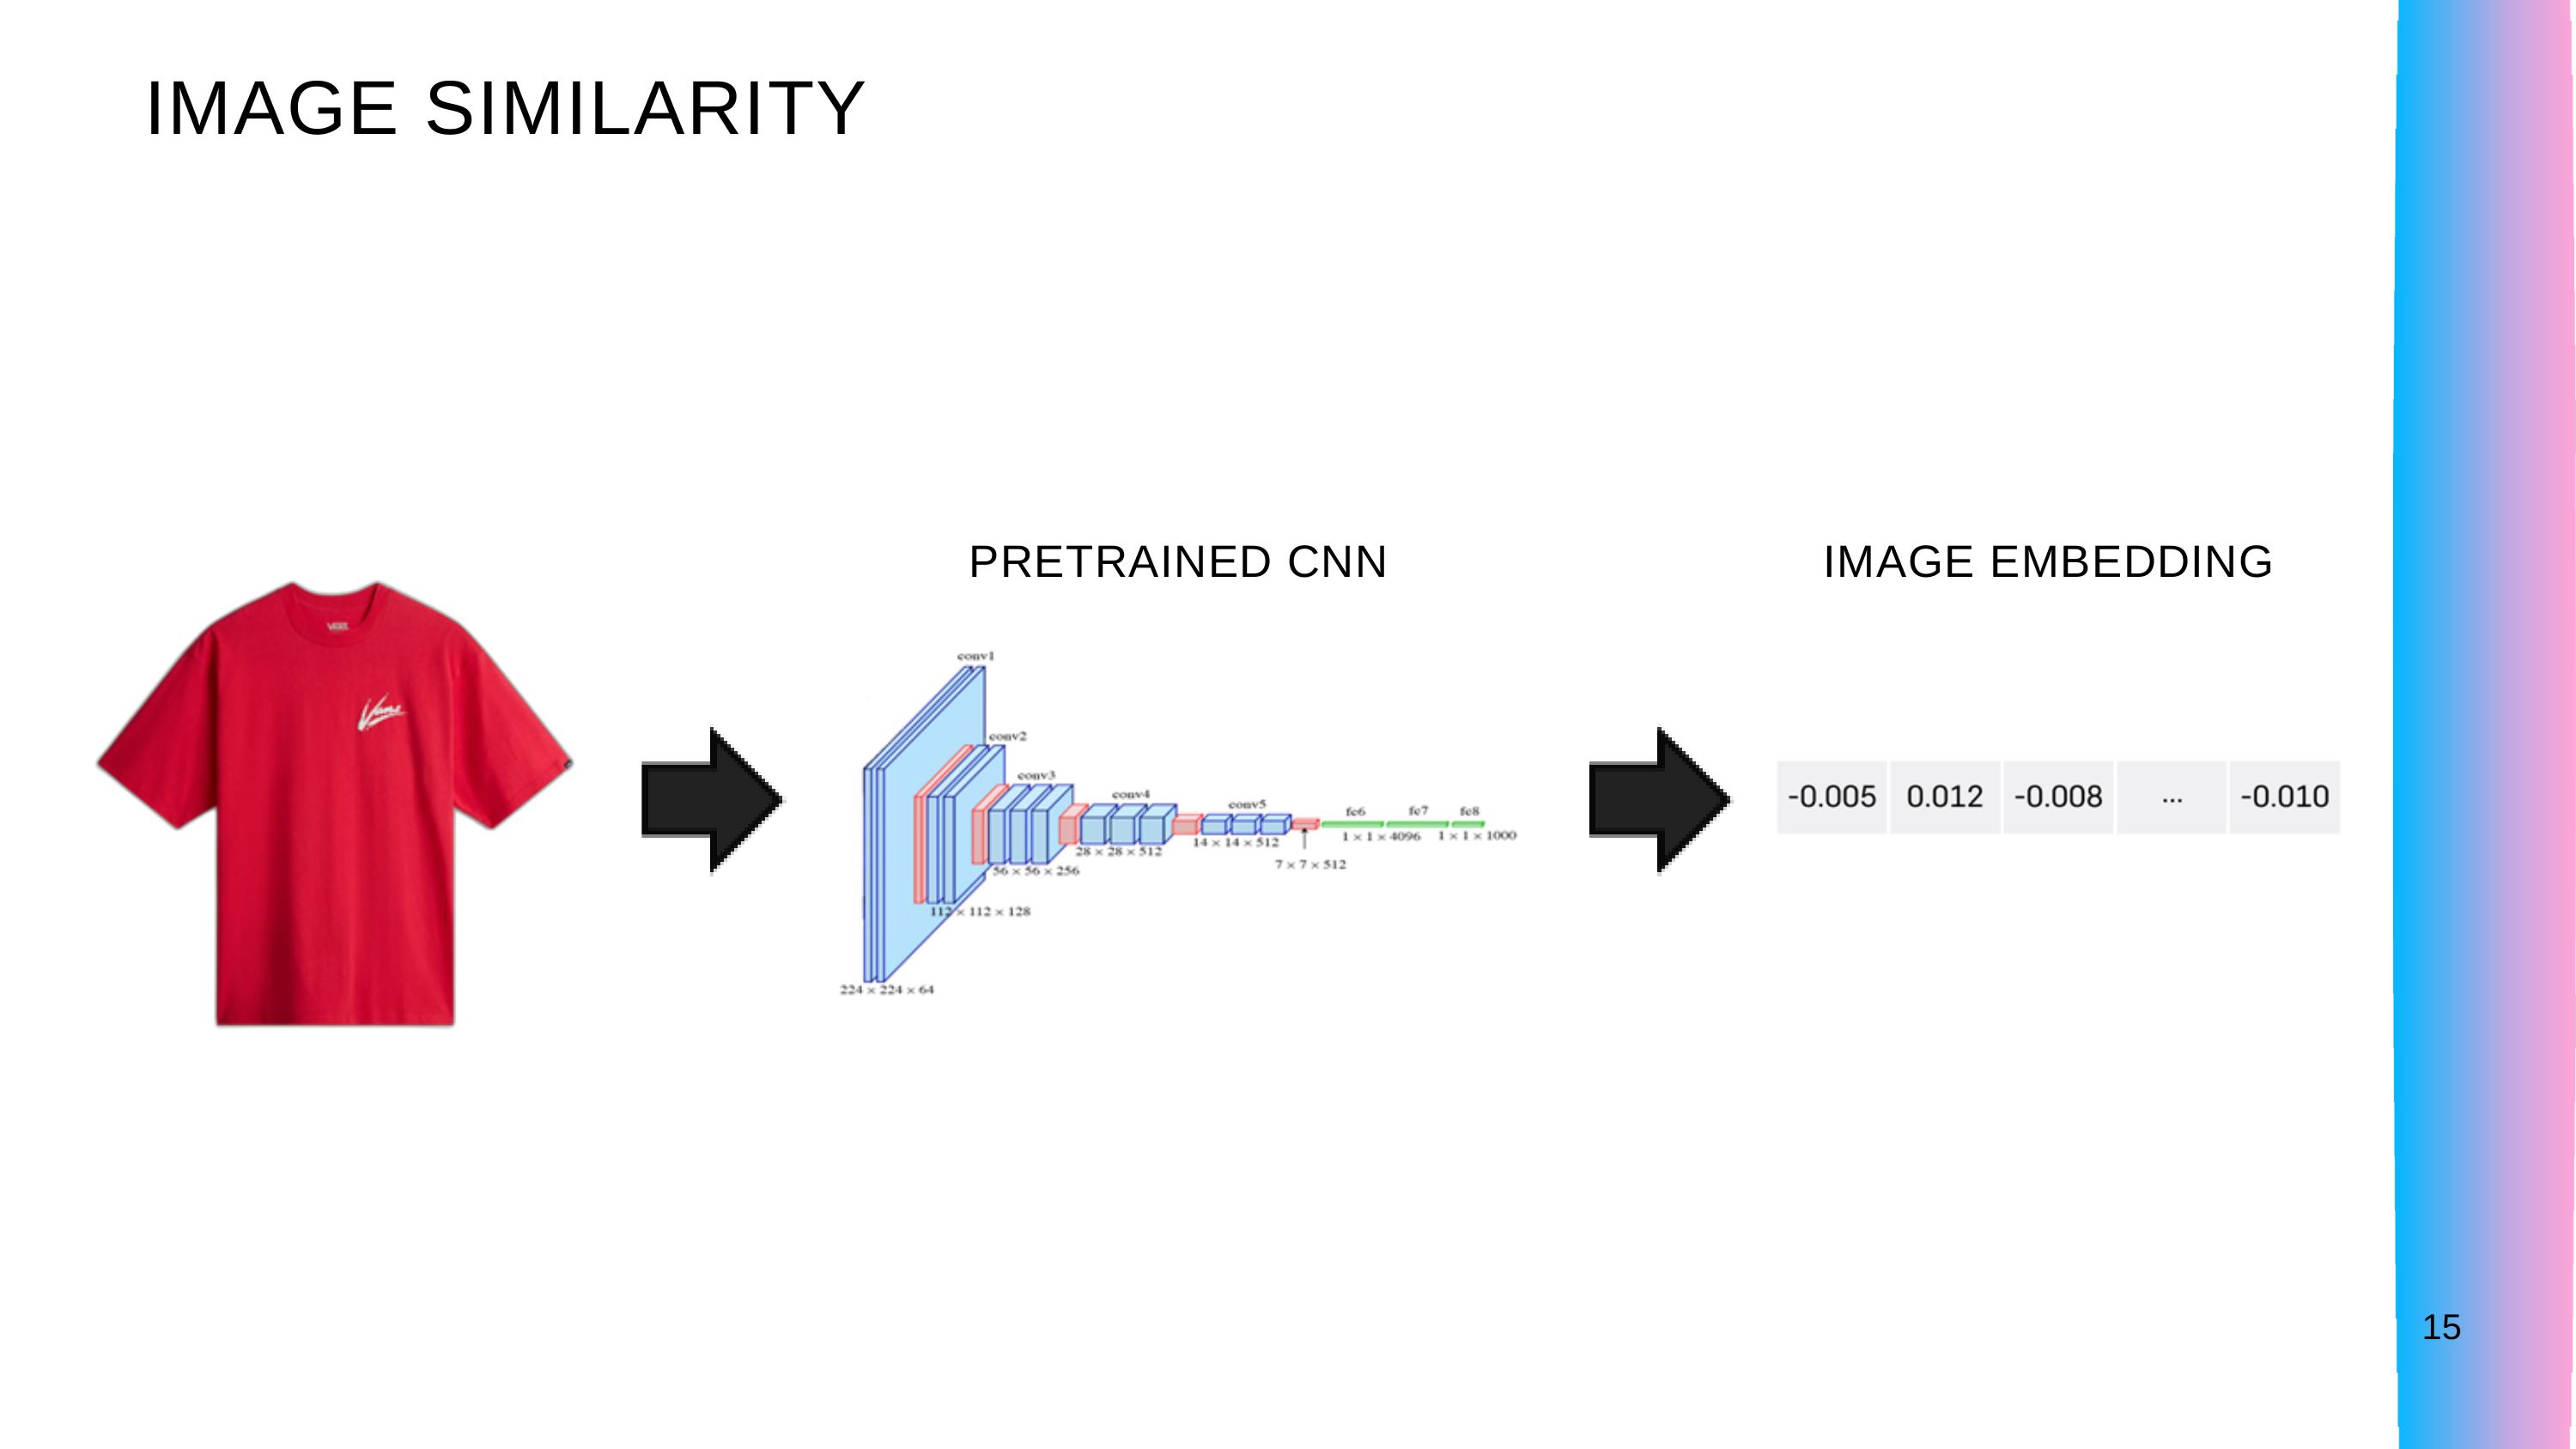

IMAGE SIMILARITY

PRETRAINED CNN
IMAGE EMBEDDING

15